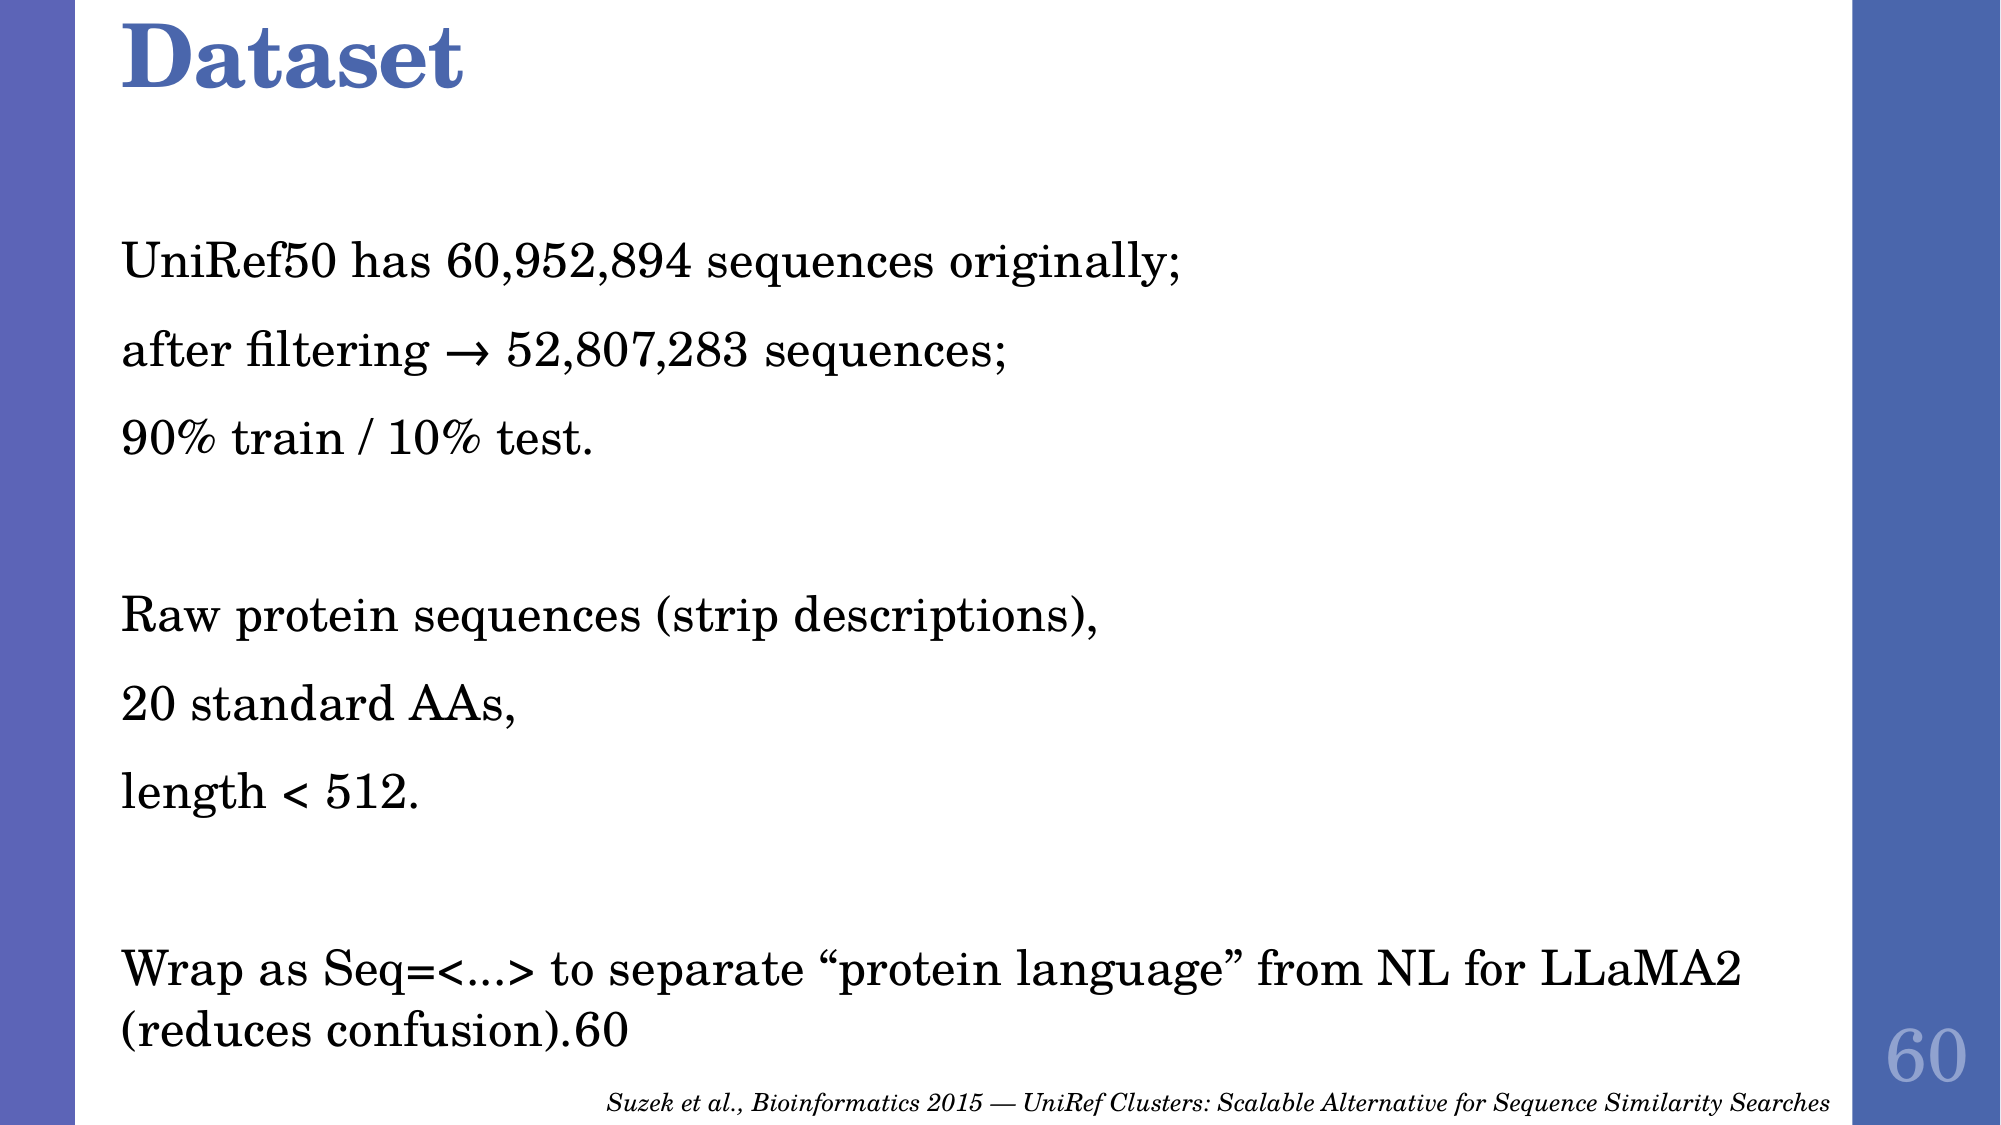

# Dataset
UniRef50 has 60,952,894 sequences originally;
after filtering → 52,807,283 sequences;
90% train / 10% test.

Raw protein sequences (strip descriptions),
20 standard AAs,
length < 512.

Wrap as Seq=<...> to separate “protein language” from NL for LLaMA2 (reduces confusion).60
60
Suzek et al., Bioinformatics 2015 — UniRef Clusters: Scalable Alternative for Sequence Similarity Searches